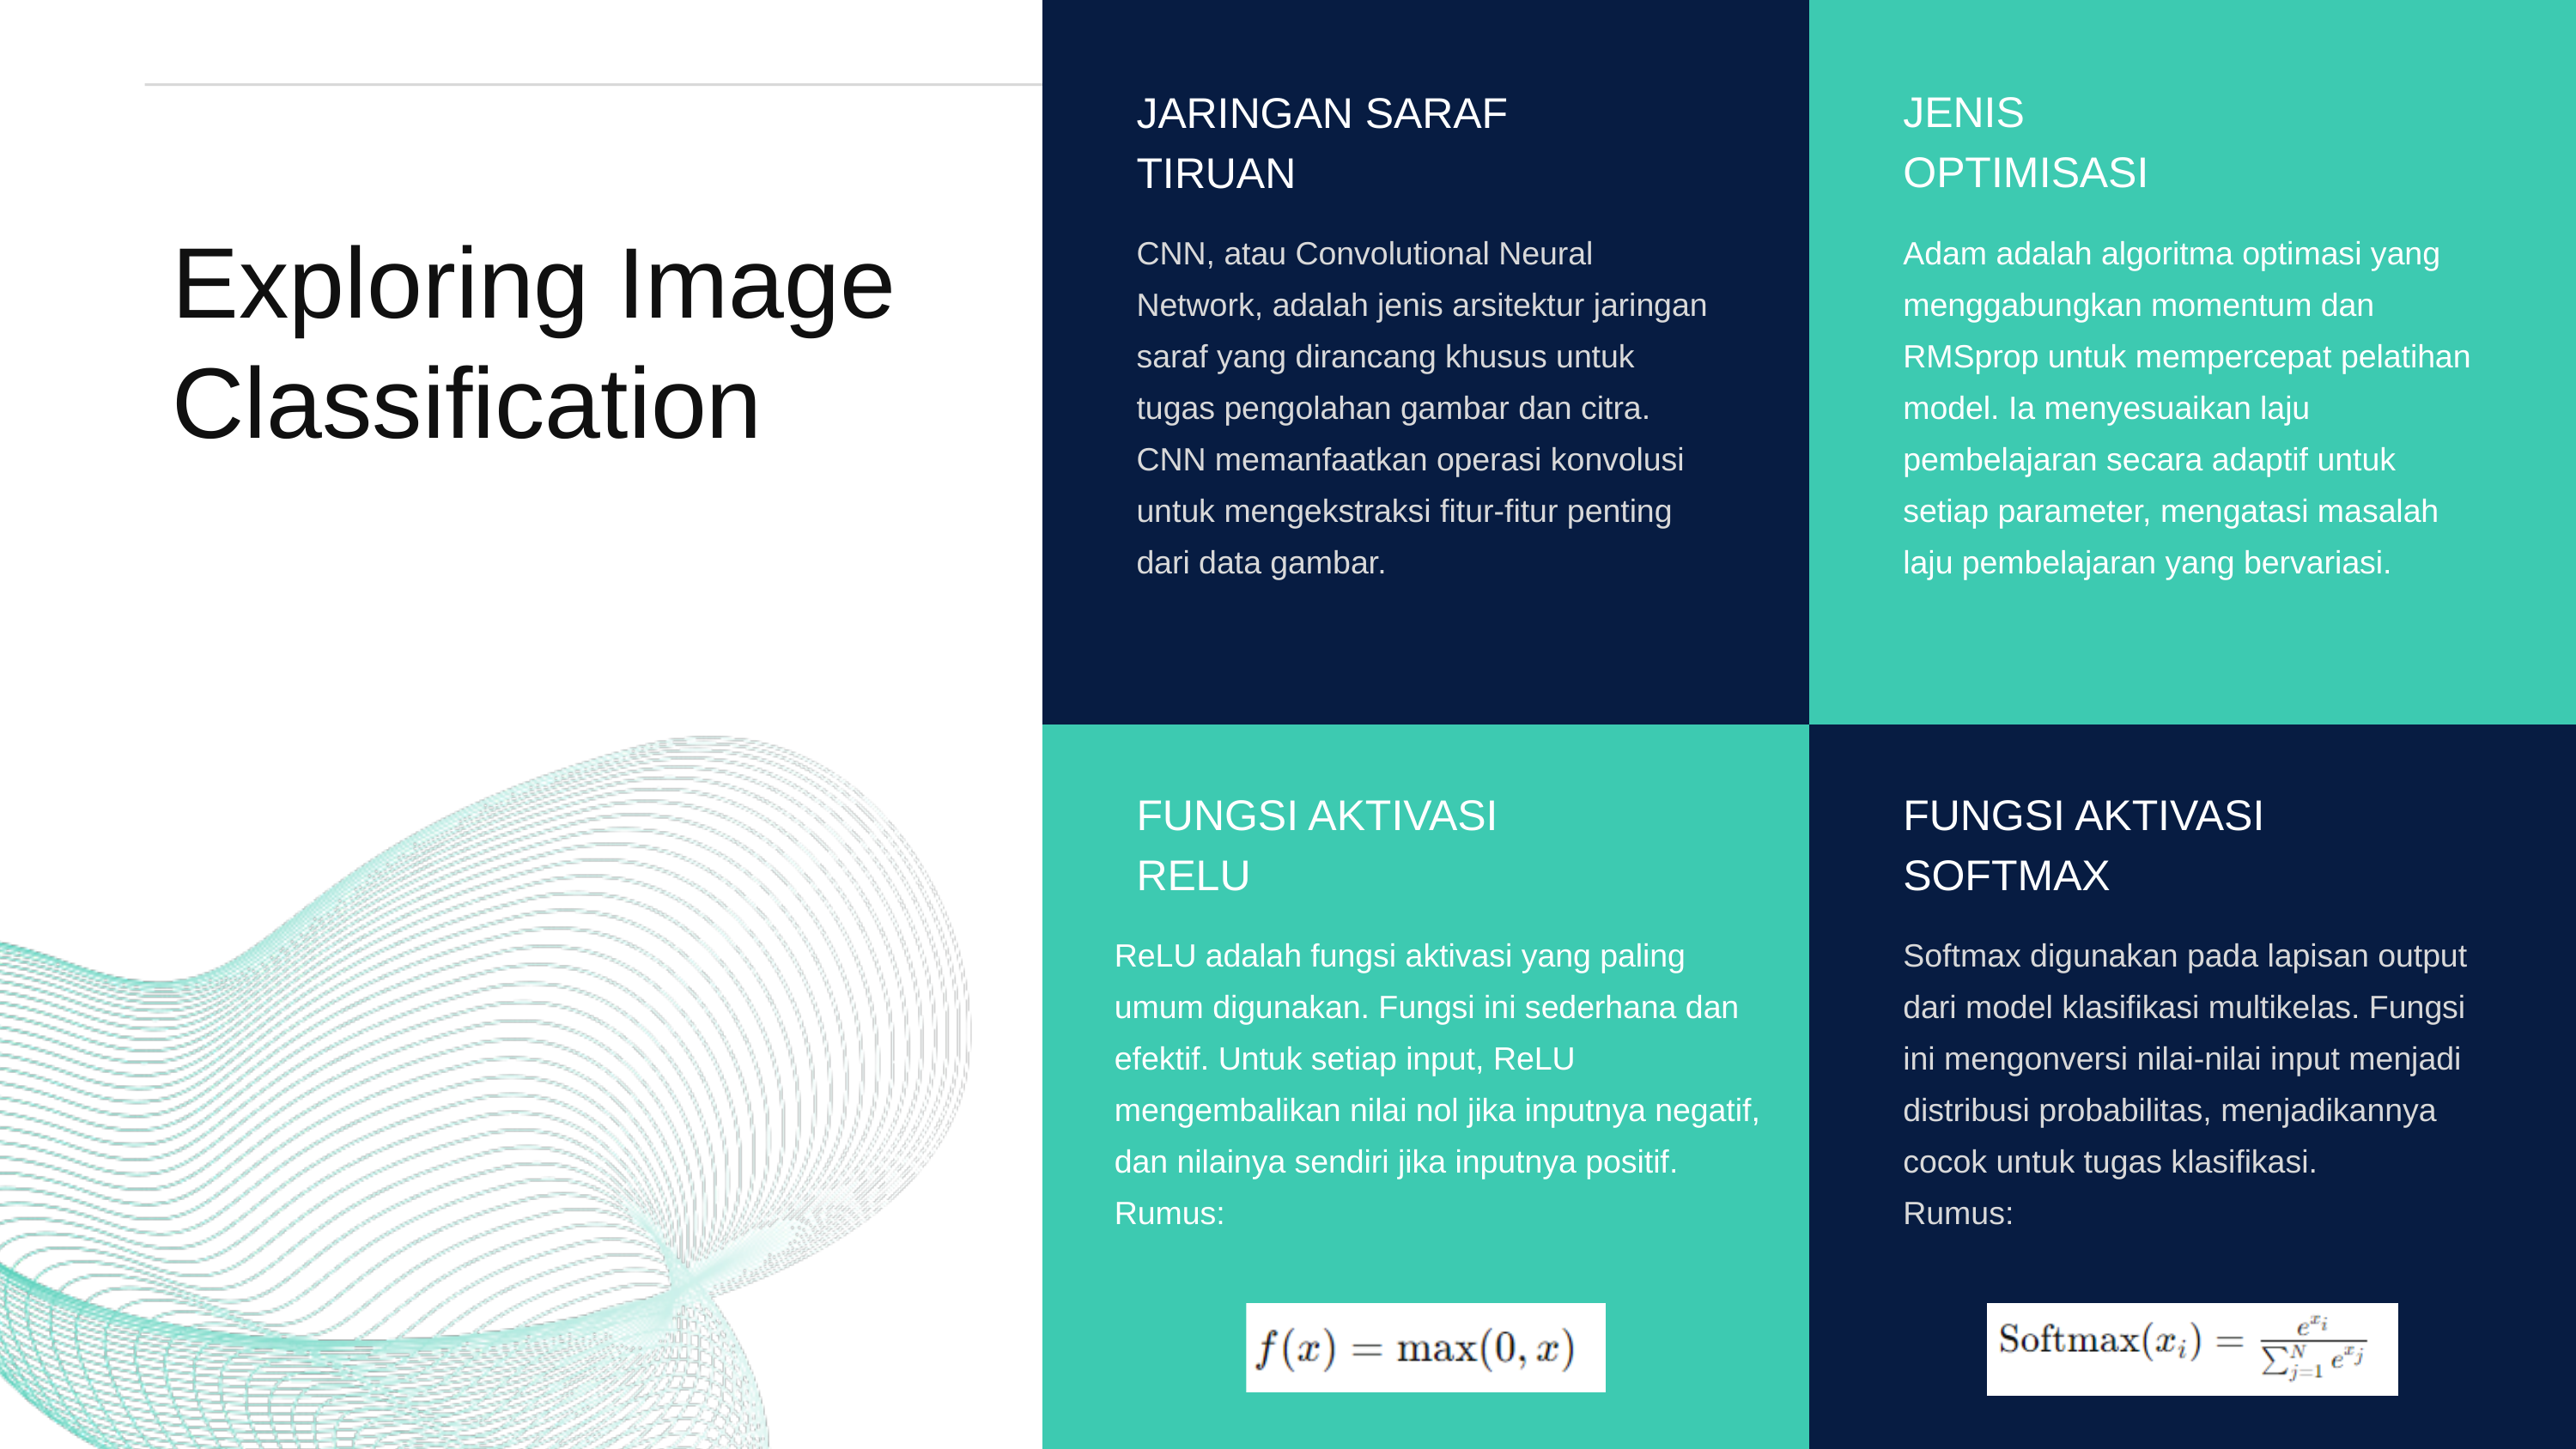

JENIS OPTIMISASI
JARINGAN SARAF TIRUAN

Exploring Image Classification
CNN, atau Convolutional Neural Network, adalah jenis arsitektur jaringan saraf yang dirancang khusus untuk tugas pengolahan gambar dan citra. CNN memanfaatkan operasi konvolusi untuk mengekstraksi fitur-fitur penting dari data gambar.
Adam adalah algoritma optimasi yang menggabungkan momentum dan RMSprop untuk mempercepat pelatihan model. Ia menyesuaikan laju pembelajaran secara adaptif untuk setiap parameter, mengatasi masalah laju pembelajaran yang bervariasi.

FUNGSI AKTIVASI
RELU
FUNGSI AKTIVASI SOFTMAX
ReLU adalah fungsi aktivasi yang paling umum digunakan. Fungsi ini sederhana dan efektif. Untuk setiap input, ReLU mengembalikan nilai nol jika inputnya negatif, dan nilainya sendiri jika inputnya positif.
Rumus:

Softmax digunakan pada lapisan output dari model klasifikasi multikelas. Fungsi ini mengonversi nilai-nilai input menjadi distribusi probabilitas, menjadikannya cocok untuk tugas klasifikasi.
Rumus: